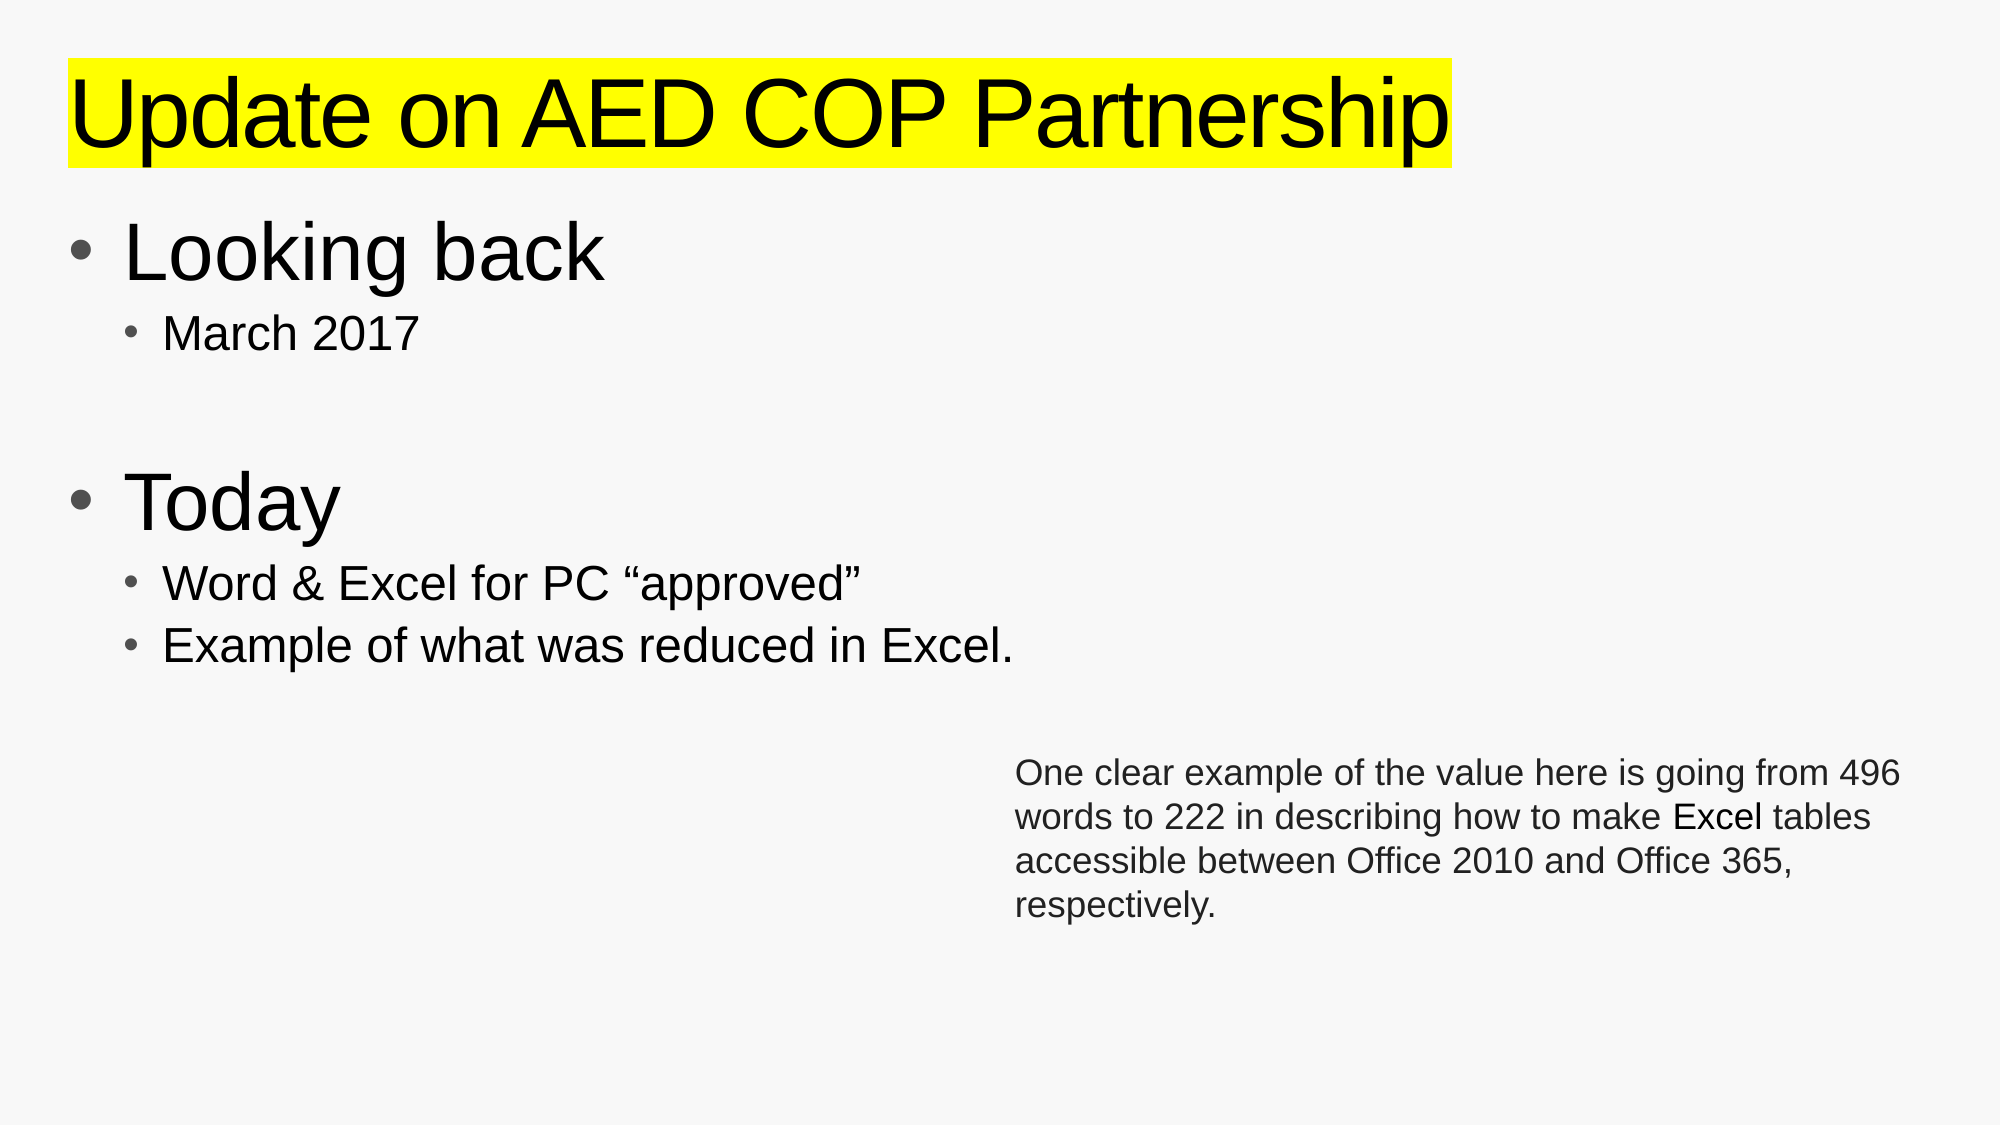

# Update on AED COP Partnership
Looking back
March 2017

Today
Word & Excel for PC “approved”
Example of what was reduced in Excel.
One clear example of the value here is going from 496 words to 222 in describing how to make Excel tables accessible between Office 2010 and Office 365, respectively.